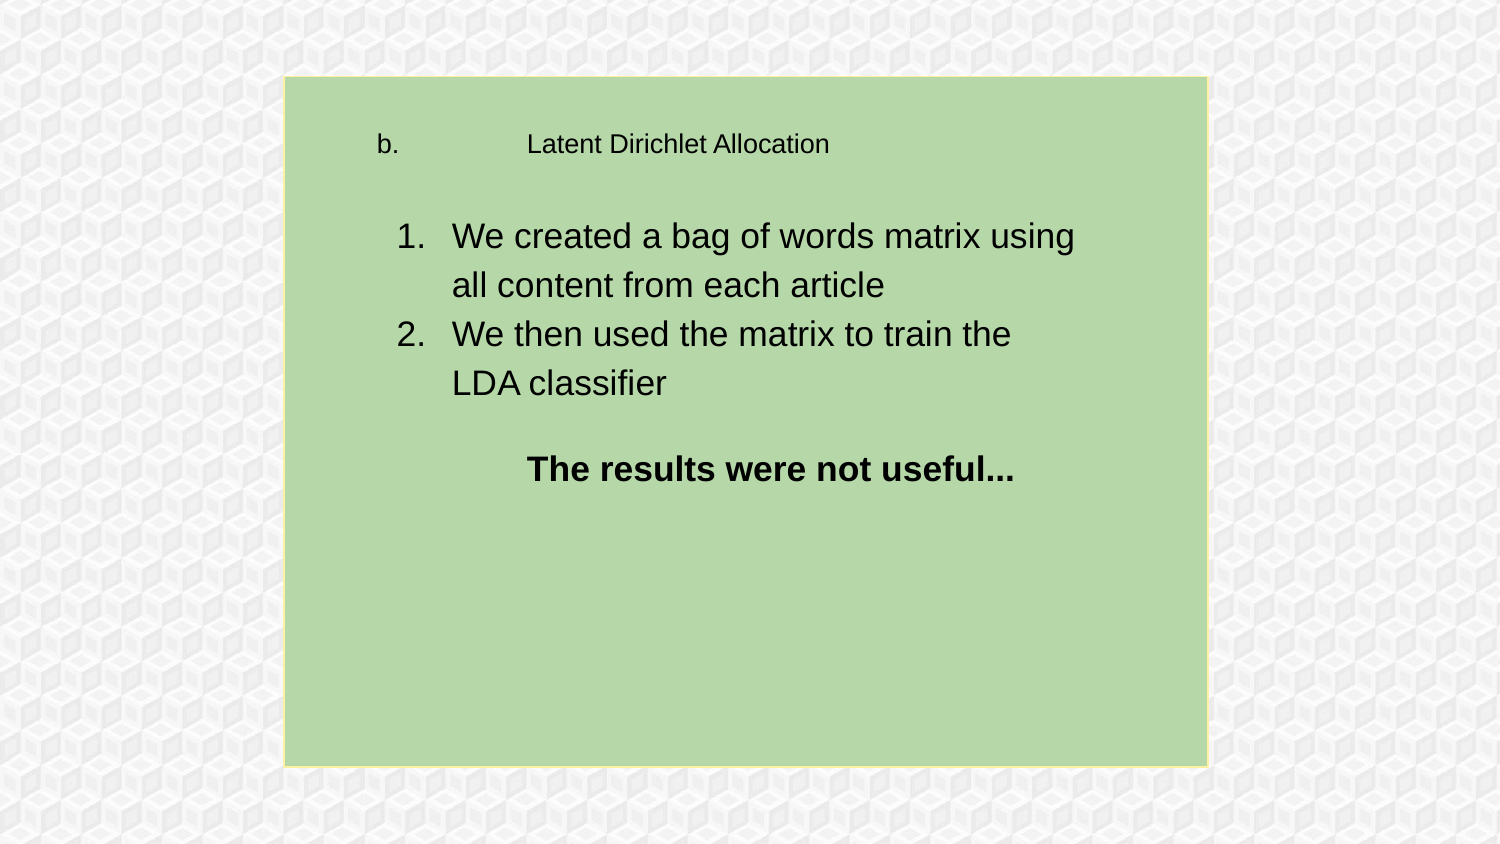

# b.  	Latent Dirichlet Allocation
We created a bag of words matrix using all content from each article
We then used the matrix to train the LDA classifier
The results were not useful...